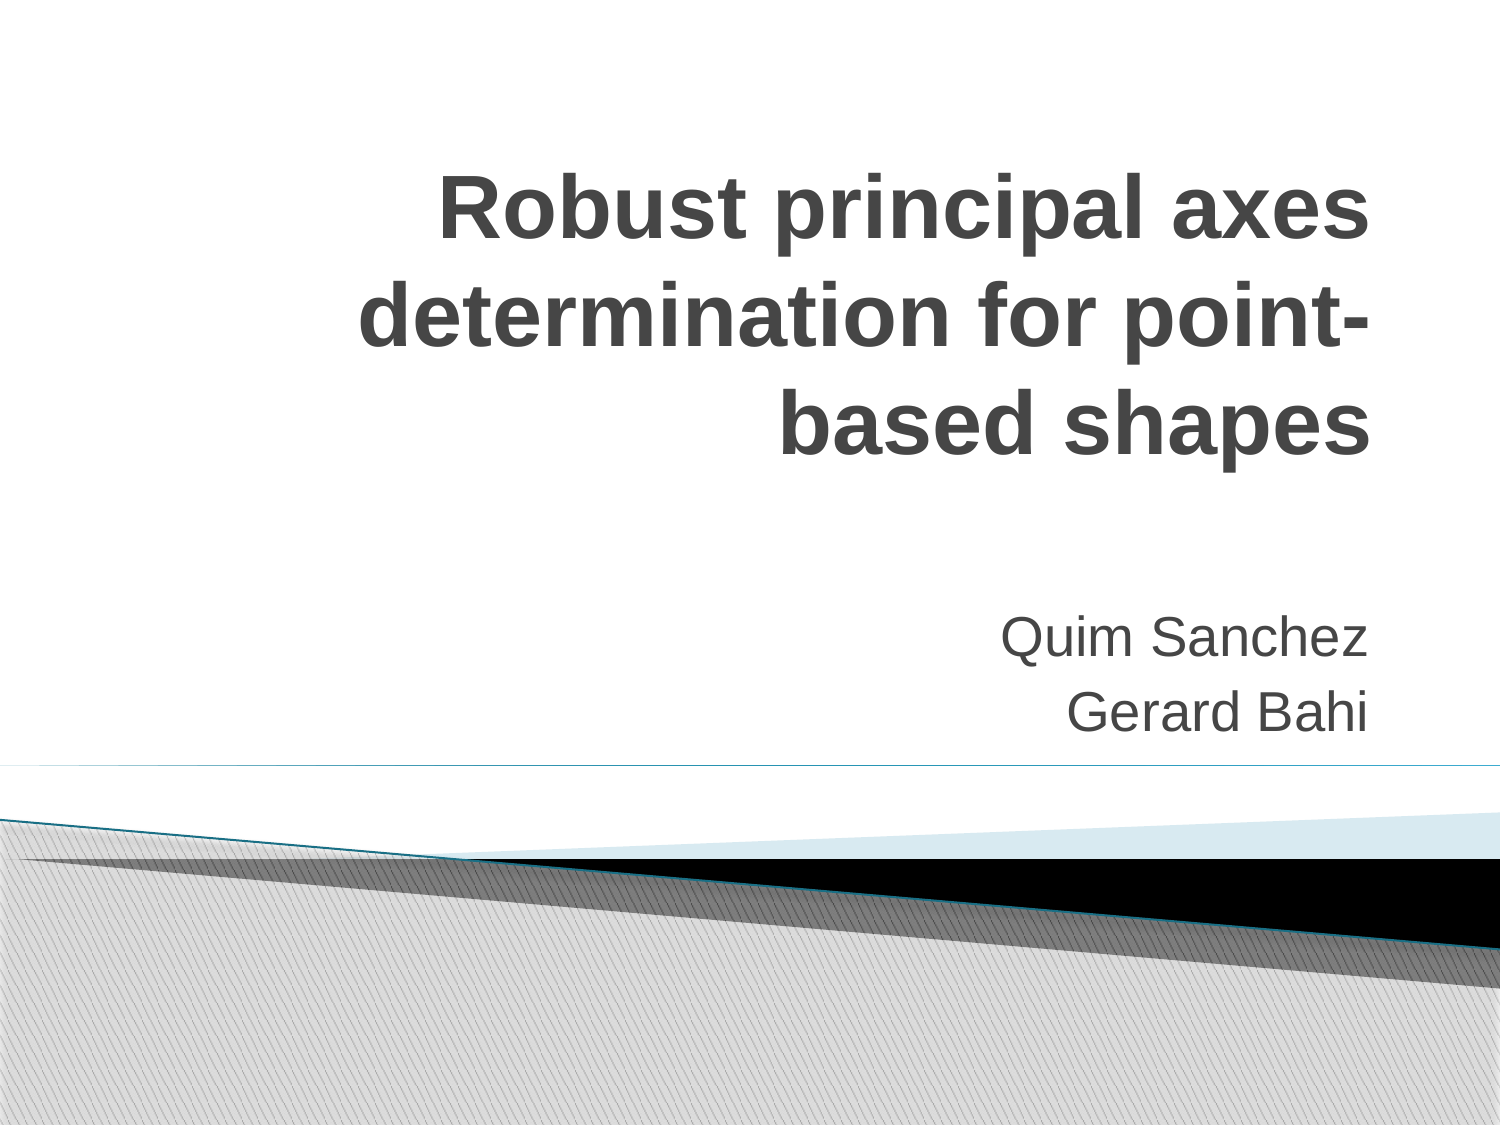

# Robust principal axes determination for point-based shapes
Quim Sanchez
Gerard Bahi